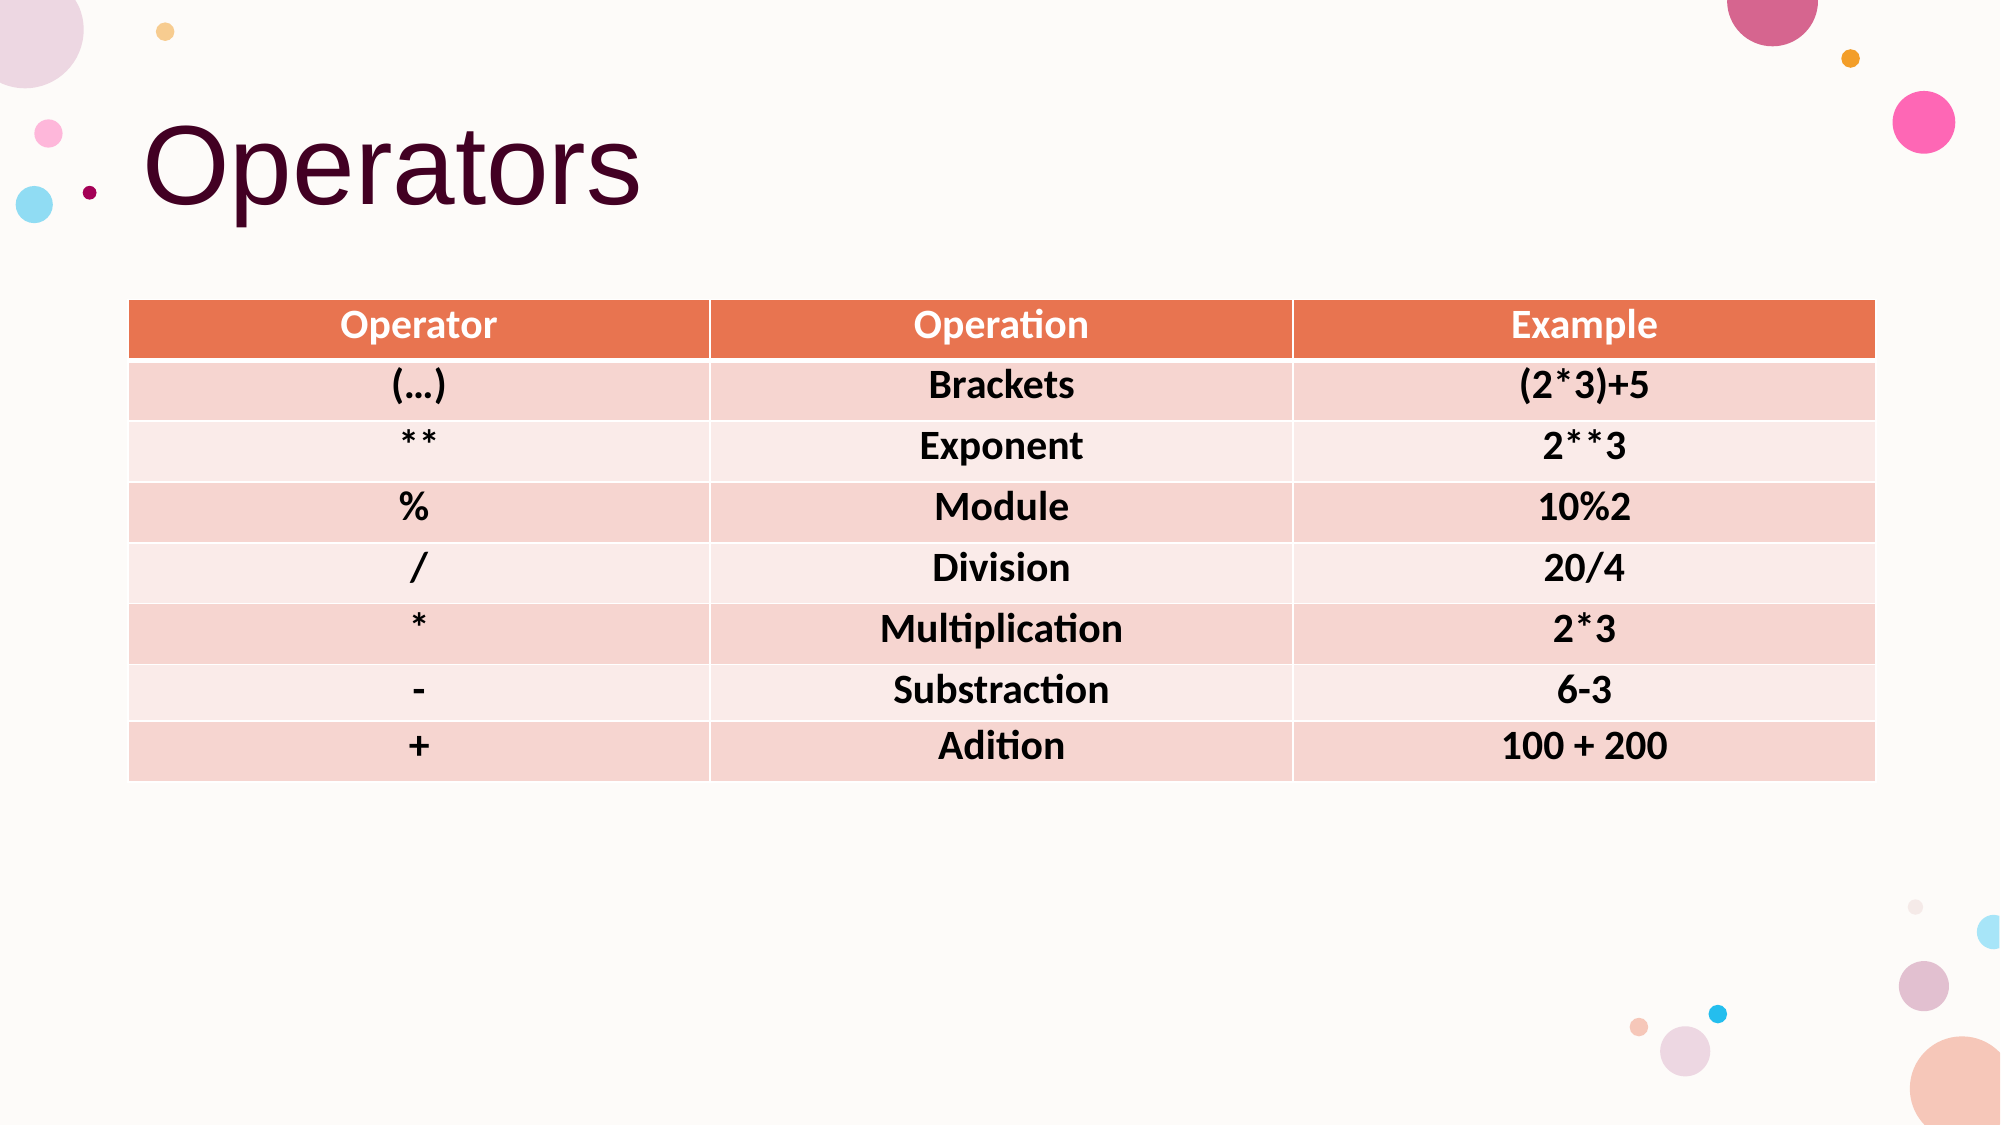

# Operators
| Operator | Operation | Example |
| --- | --- | --- |
| (…) | Brackets | (2\*3)+5 |
| \*\* | Exponent | 2\*\*3 |
| % | Module | 10%2 |
| / | Division | 20/4 |
| \* | Multiplication | 2\*3 |
| - | Substraction | 6-3 |
| + | Adition | 100 + 200 |